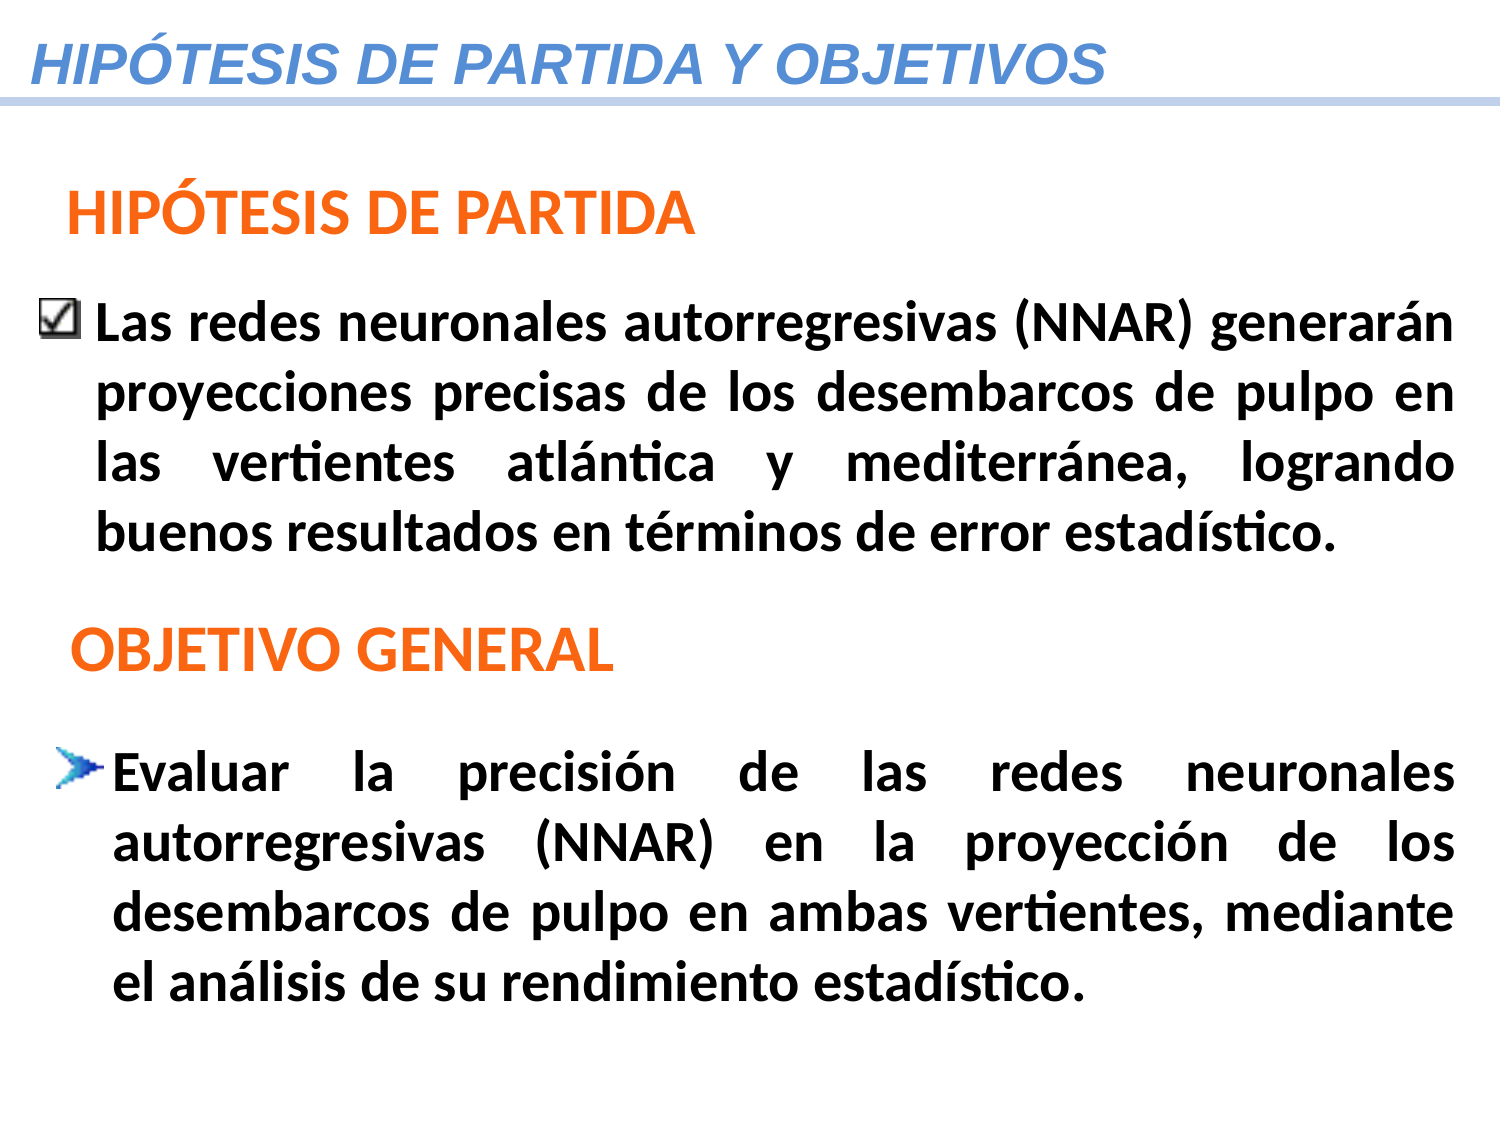

HIPÓTESIS DE PARTIDA Y OBJETIVOS
HIPÓTESIS DE PARTIDA
Las redes neuronales autorregresivas (NNAR) generarán proyecciones precisas de los desembarcos de pulpo en las vertientes atlántica y mediterránea, logrando buenos resultados en términos de error estadístico.

OBJETIVO GENERAL
Evaluar la precisión de las redes neuronales autorregresivas (NNAR) en la proyección de los desembarcos de pulpo en ambas vertientes, mediante el análisis de su rendimiento estadístico.